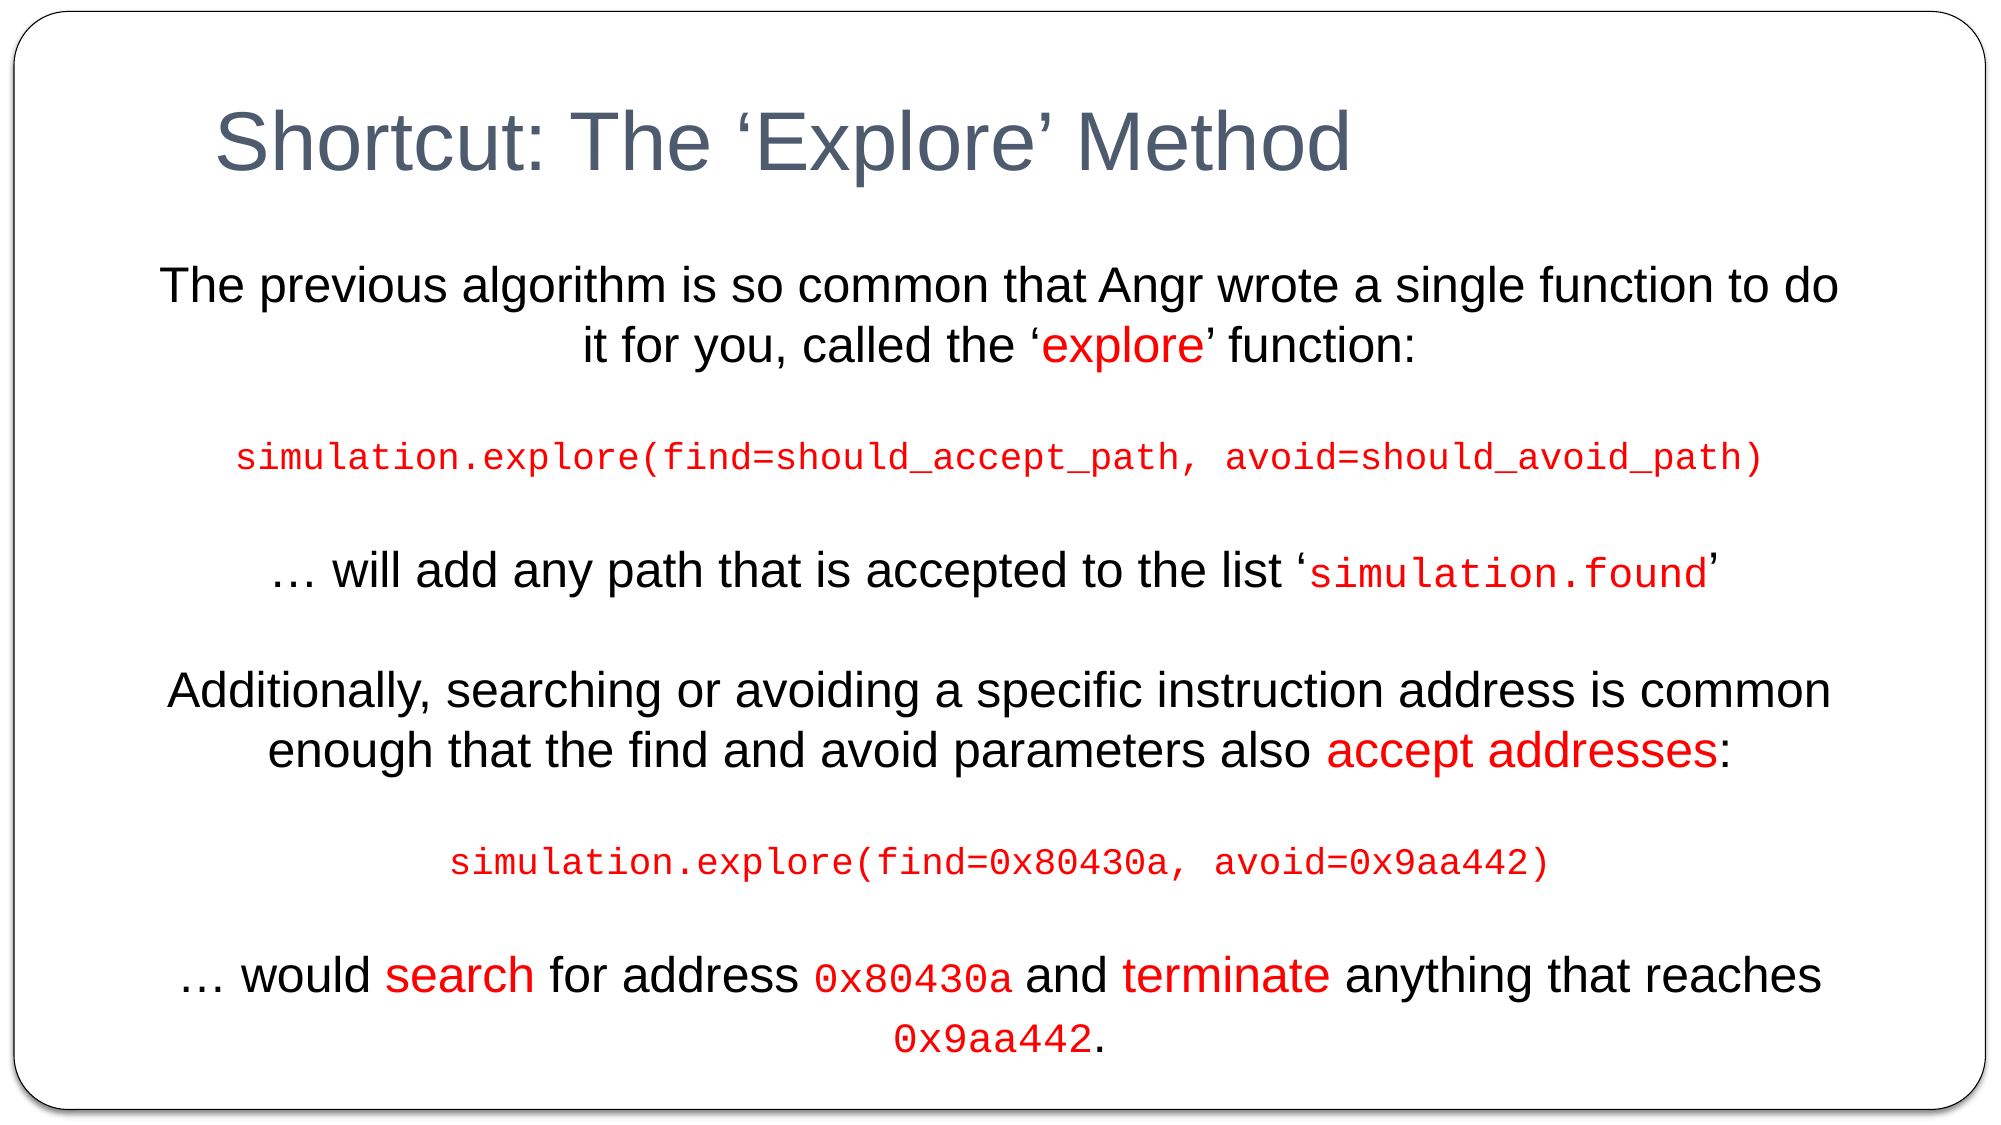

# Shortcut: The ‘Explore’ Method
The previous algorithm is so common that Angr wrote a single function to do it for you, called the ‘explore’ function:

simulation.explore(find=should_accept_path, avoid=should_avoid_path)

… will add any path that is accepted to the list ‘simulation.found’

Additionally, searching or avoiding a specific instruction address is common enough that the find and avoid parameters also accept addresses:

simulation.explore(find=0x80430a, avoid=0x9aa442)

… would search for address 0x80430a and terminate anything that reaches 0x9aa442.